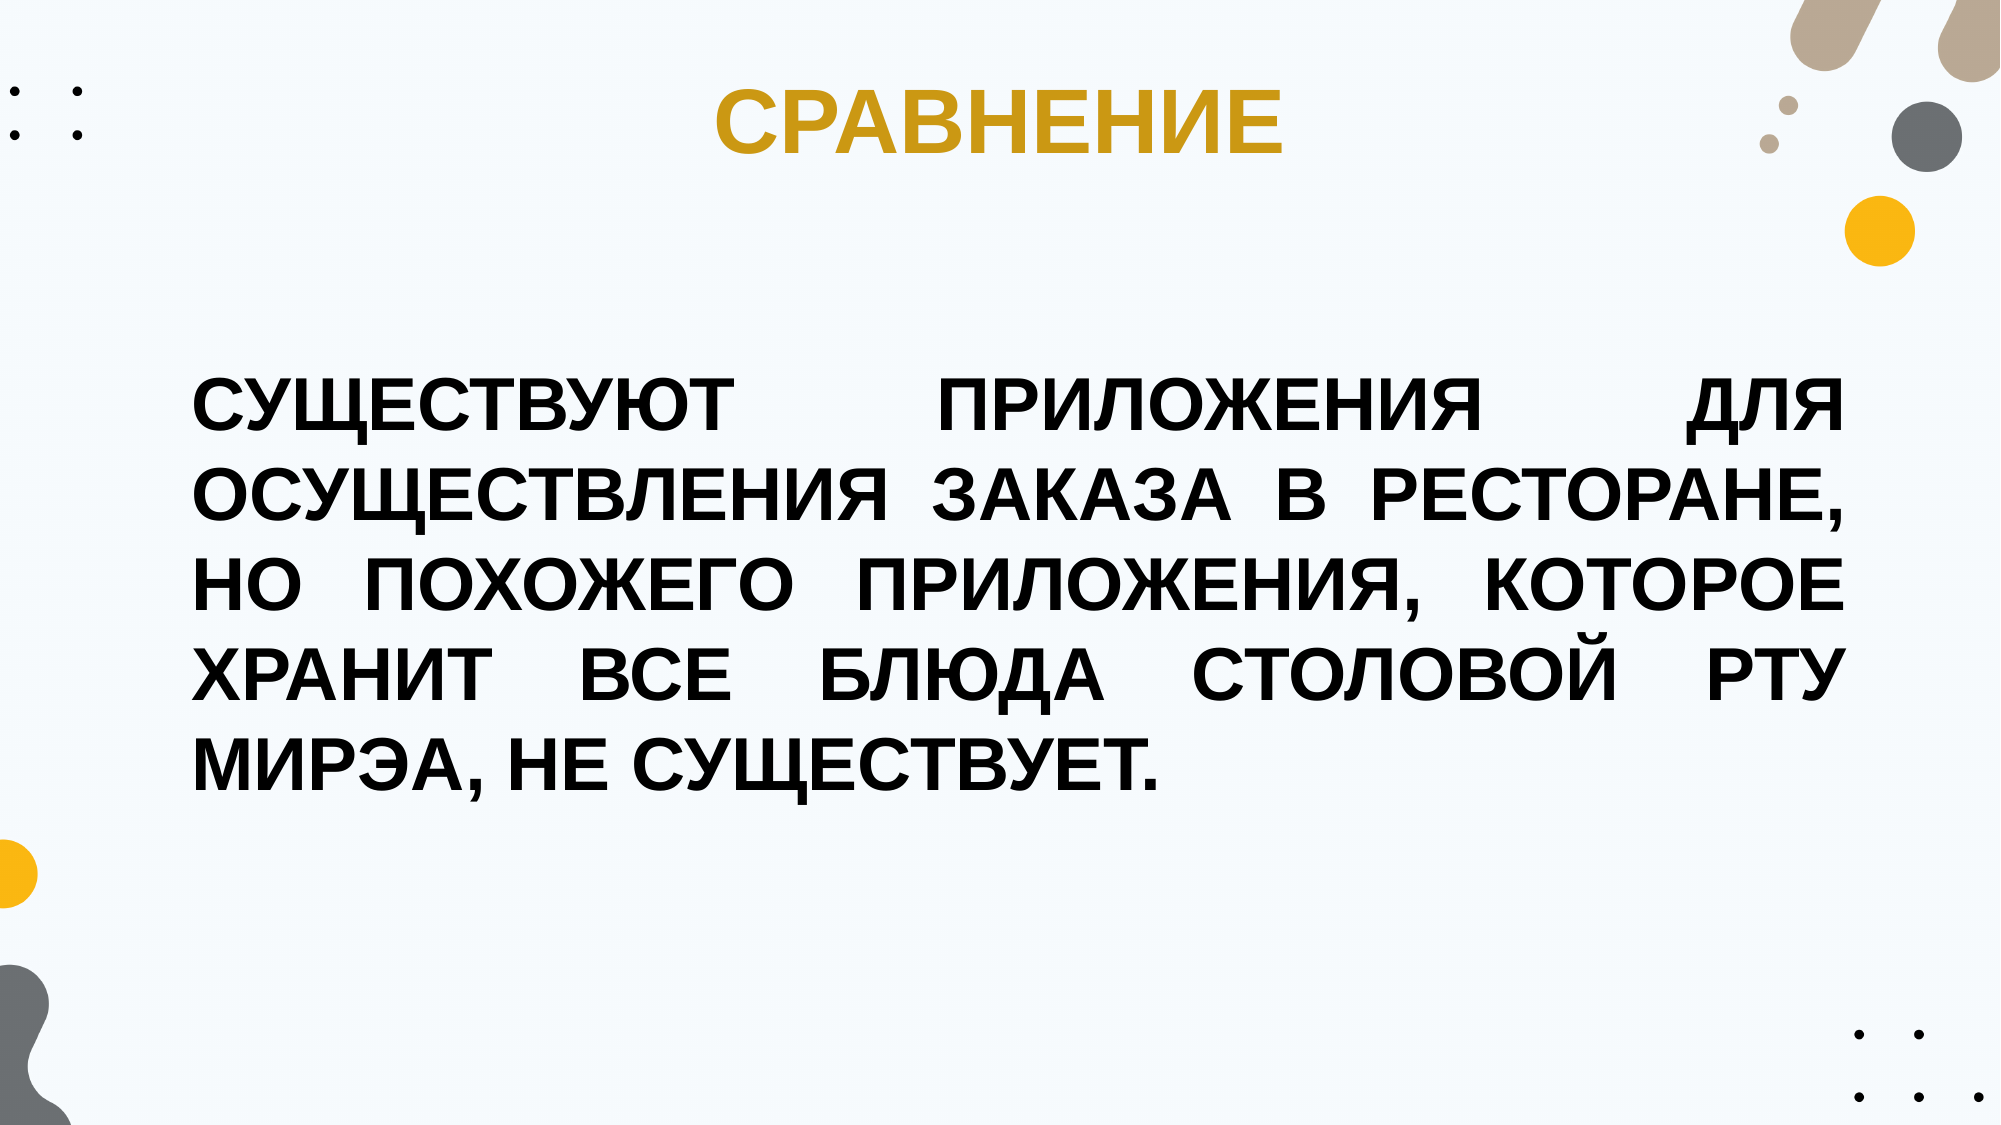

# СРАВНЕНИЕ
СУЩЕСТВУЮТ ПРИЛОЖЕНИЯ ДЛЯ ОСУЩЕСТВЛЕНИЯ ЗАКАЗА В РЕСТОРАНЕ, НО ПОХОЖЕГО ПРИЛОЖЕНИЯ, КОТОРОЕ ХРАНИТ ВСЕ БЛЮДА СТОЛОВОЙ РТУ МИРЭА, НЕ СУЩЕСТВУЕТ.